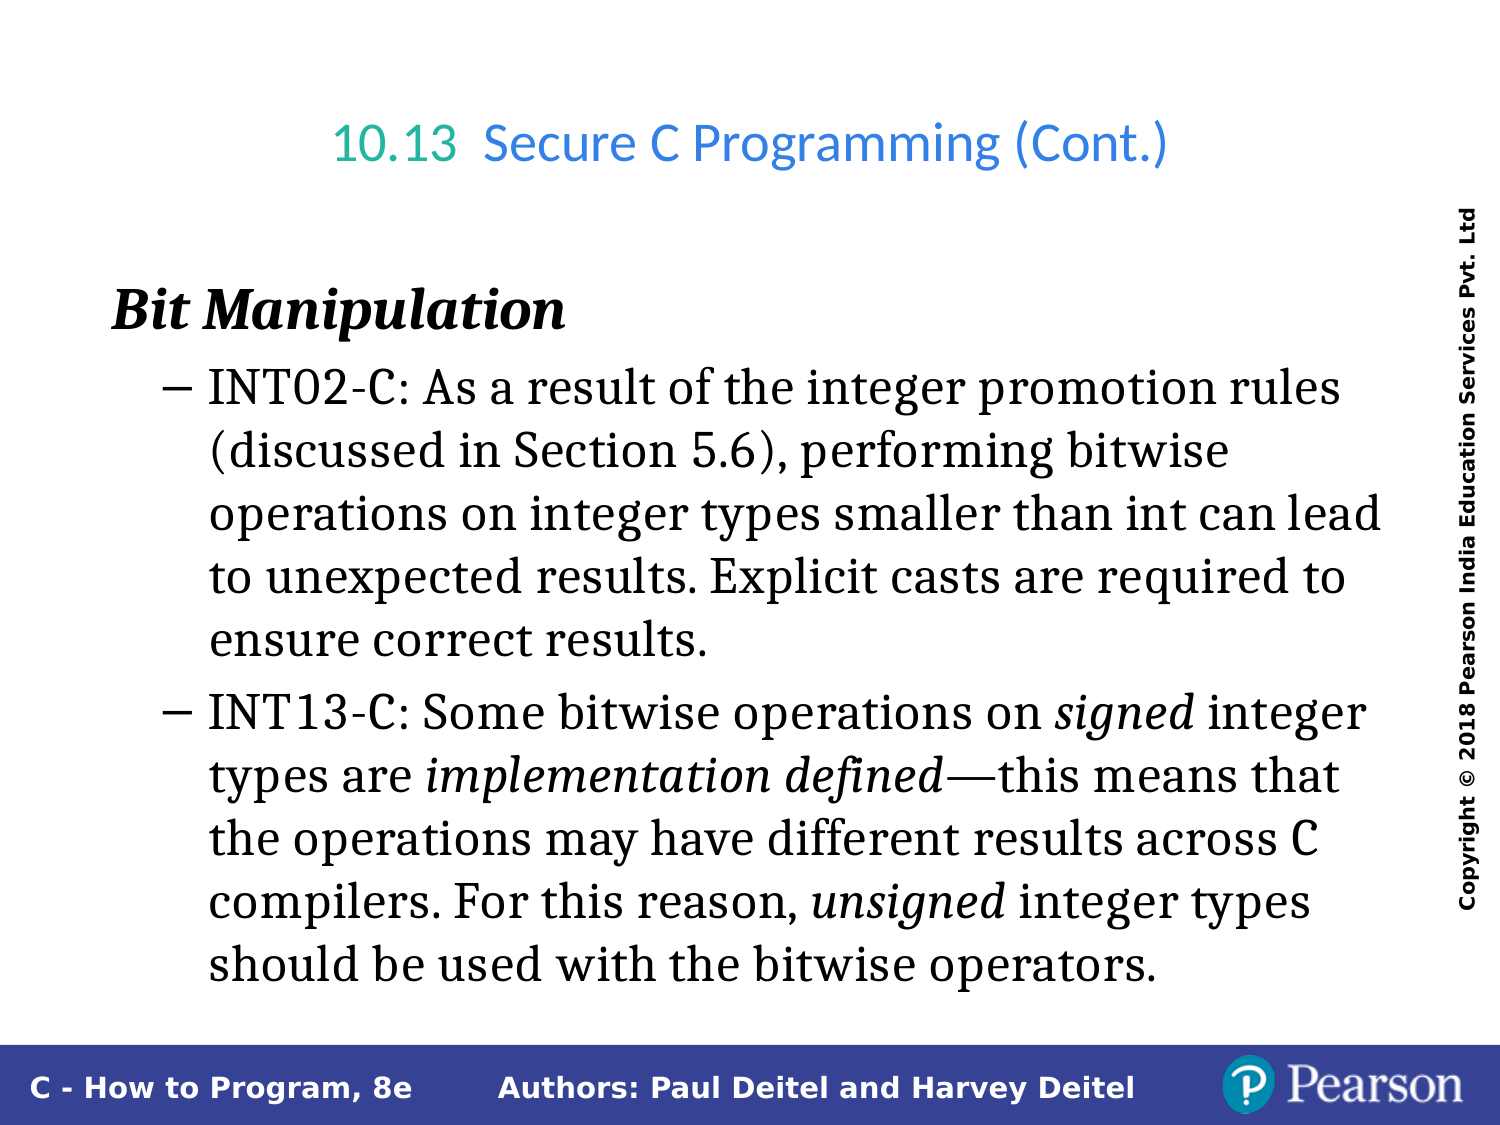

# 10.13  Secure C Programming (Cont.)
Bit Manipulation
INT02-C: As a result of the integer promotion rules (discussed in Section 5.6), performing bitwise operations on integer types smaller than int can lead to unexpected results. Explicit casts are required to ensure correct results.
INT13-C: Some bitwise operations on signed integer types are implementation defined—this means that the operations may have different results across C compilers. For this reason, unsigned integer types should be used with the bitwise operators.